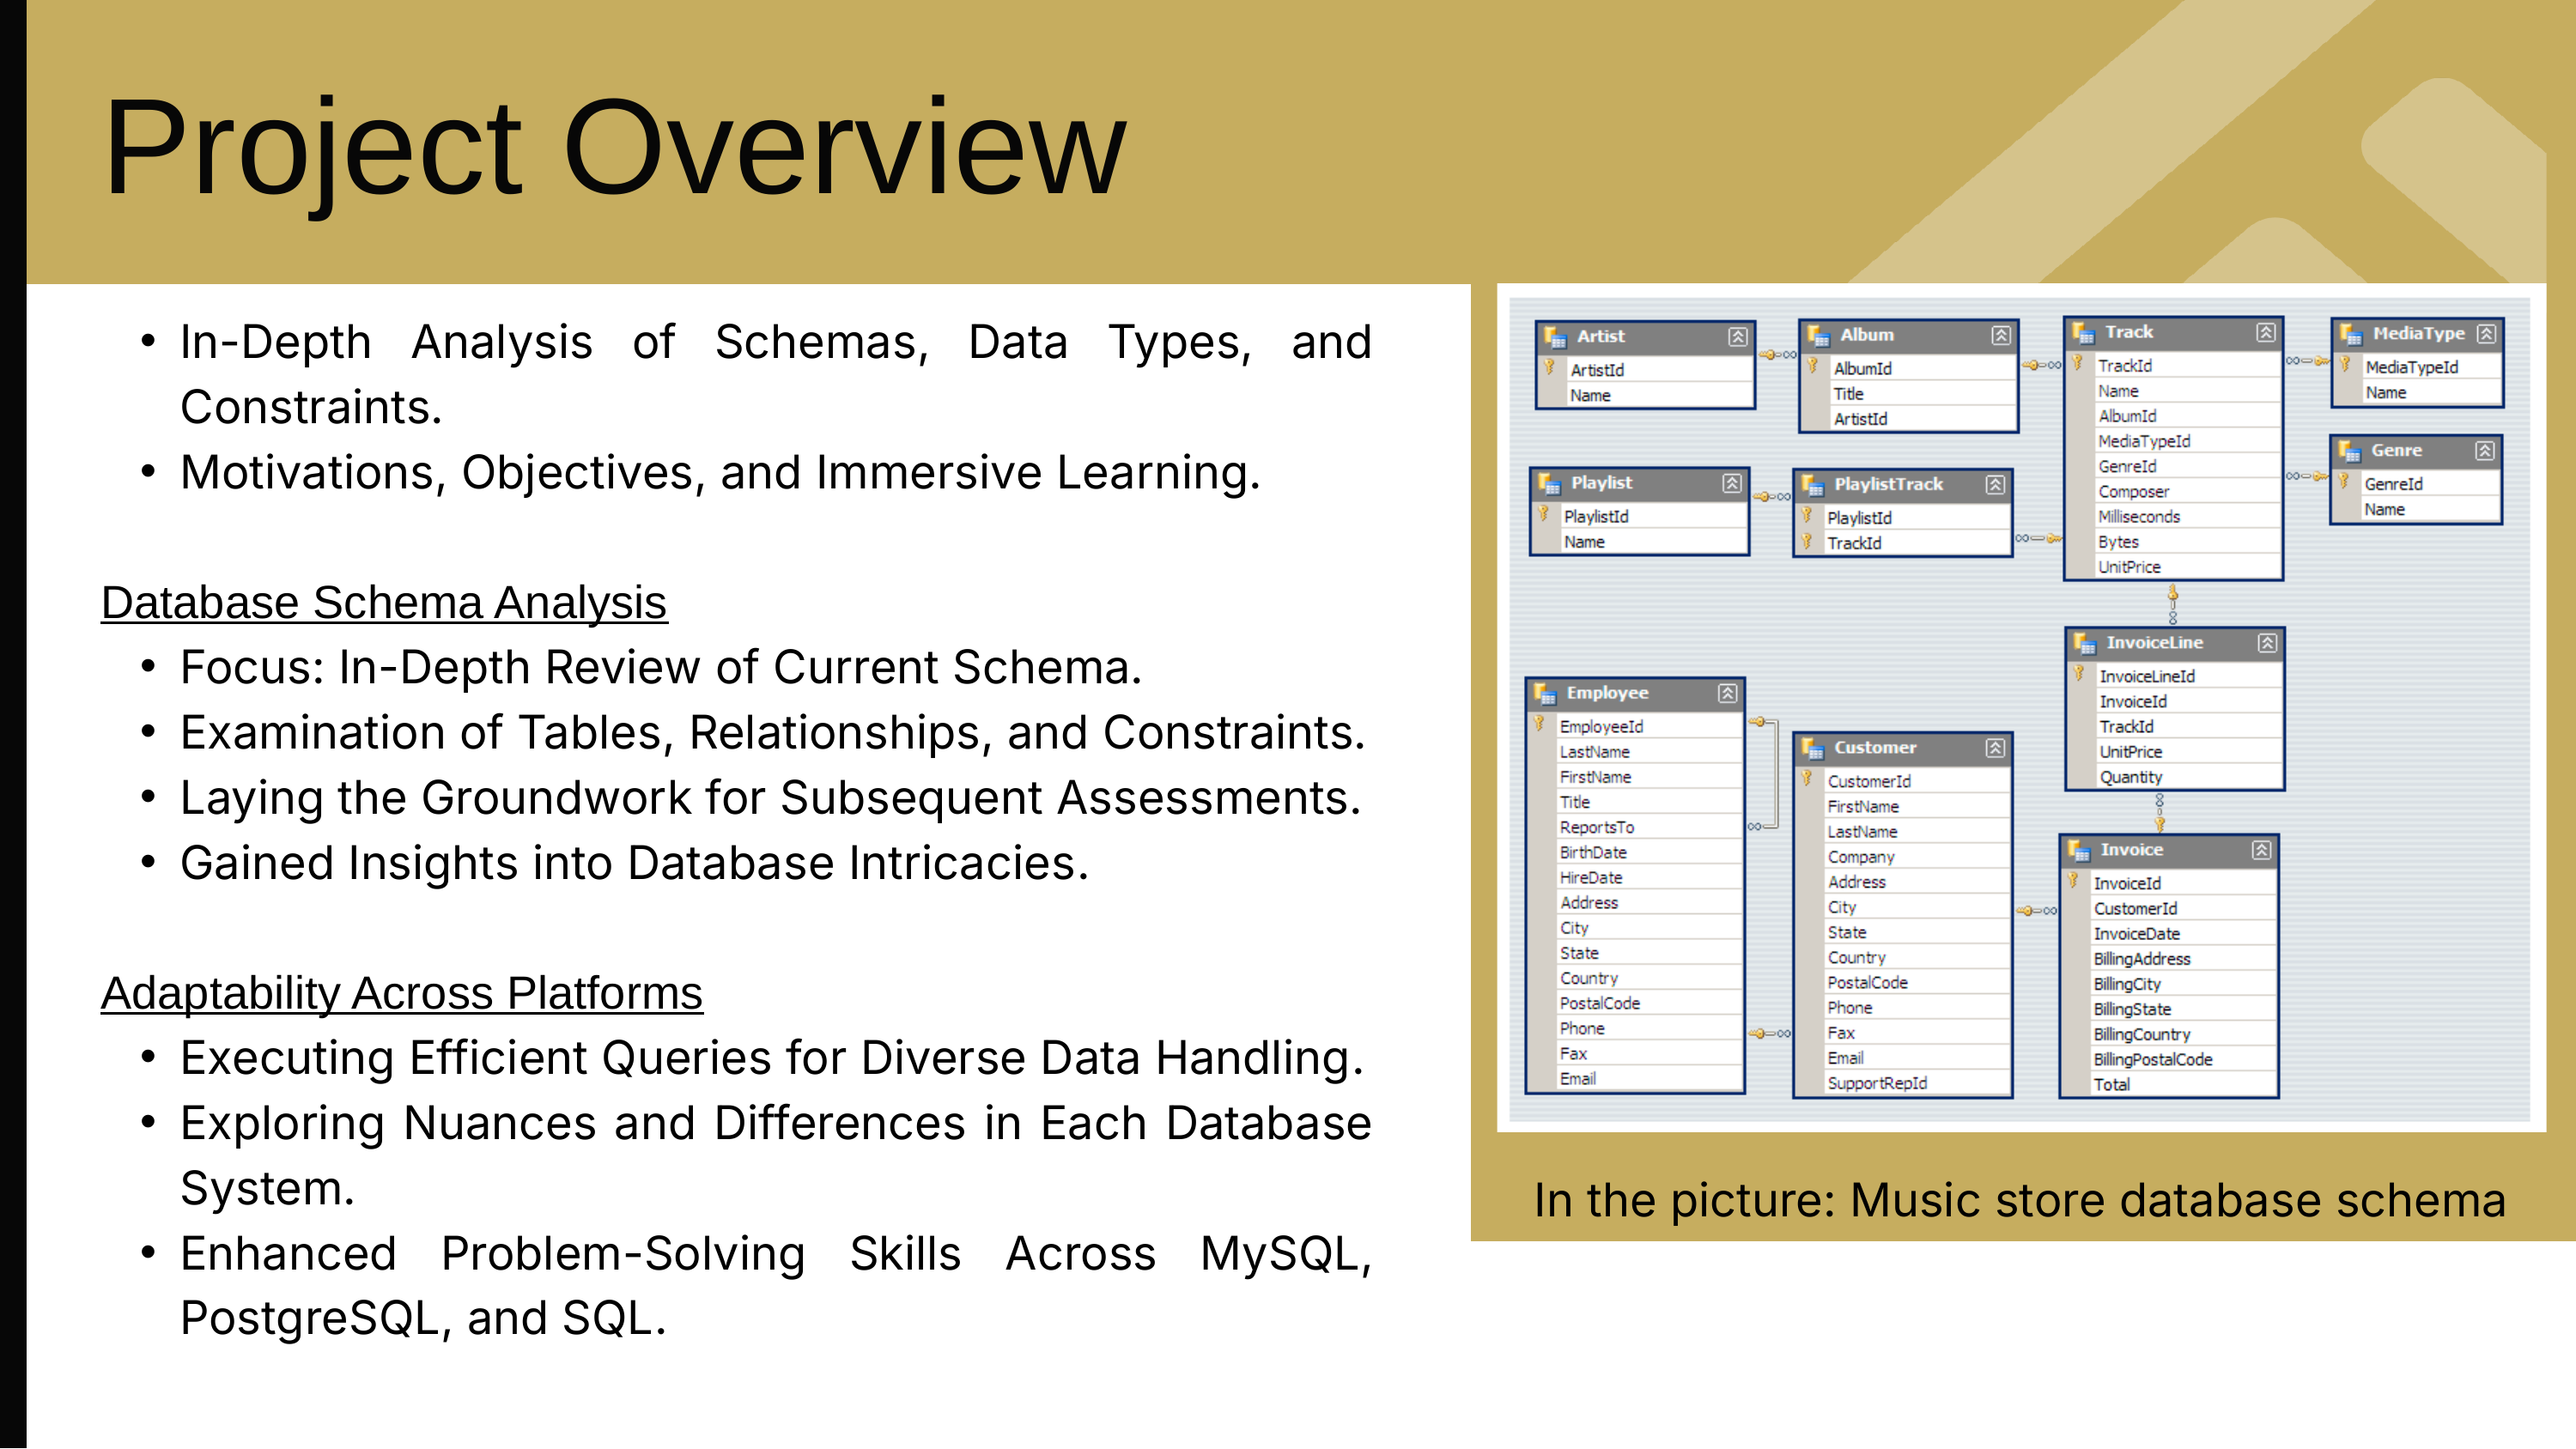

Project Overview

In-Depth Analysis of Schemas, Data Types, and Constraints.
Motivations, Objectives, and Immersive Learning.

Database Schema Analysis
Focus: In-Depth Review of Current Schema.
Examination of Tables, Relationships, and Constraints.
Laying the Groundwork for Subsequent Assessments.
Gained Insights into Database Intricacies.

Adaptability Across Platforms
Executing Efficient Queries for Diverse Data Handling.
Exploring Nuances and Differences in Each Database System.
Enhanced Problem-Solving Skills Across MySQL, PostgreSQL, and SQL.

In the picture: Music store database schema